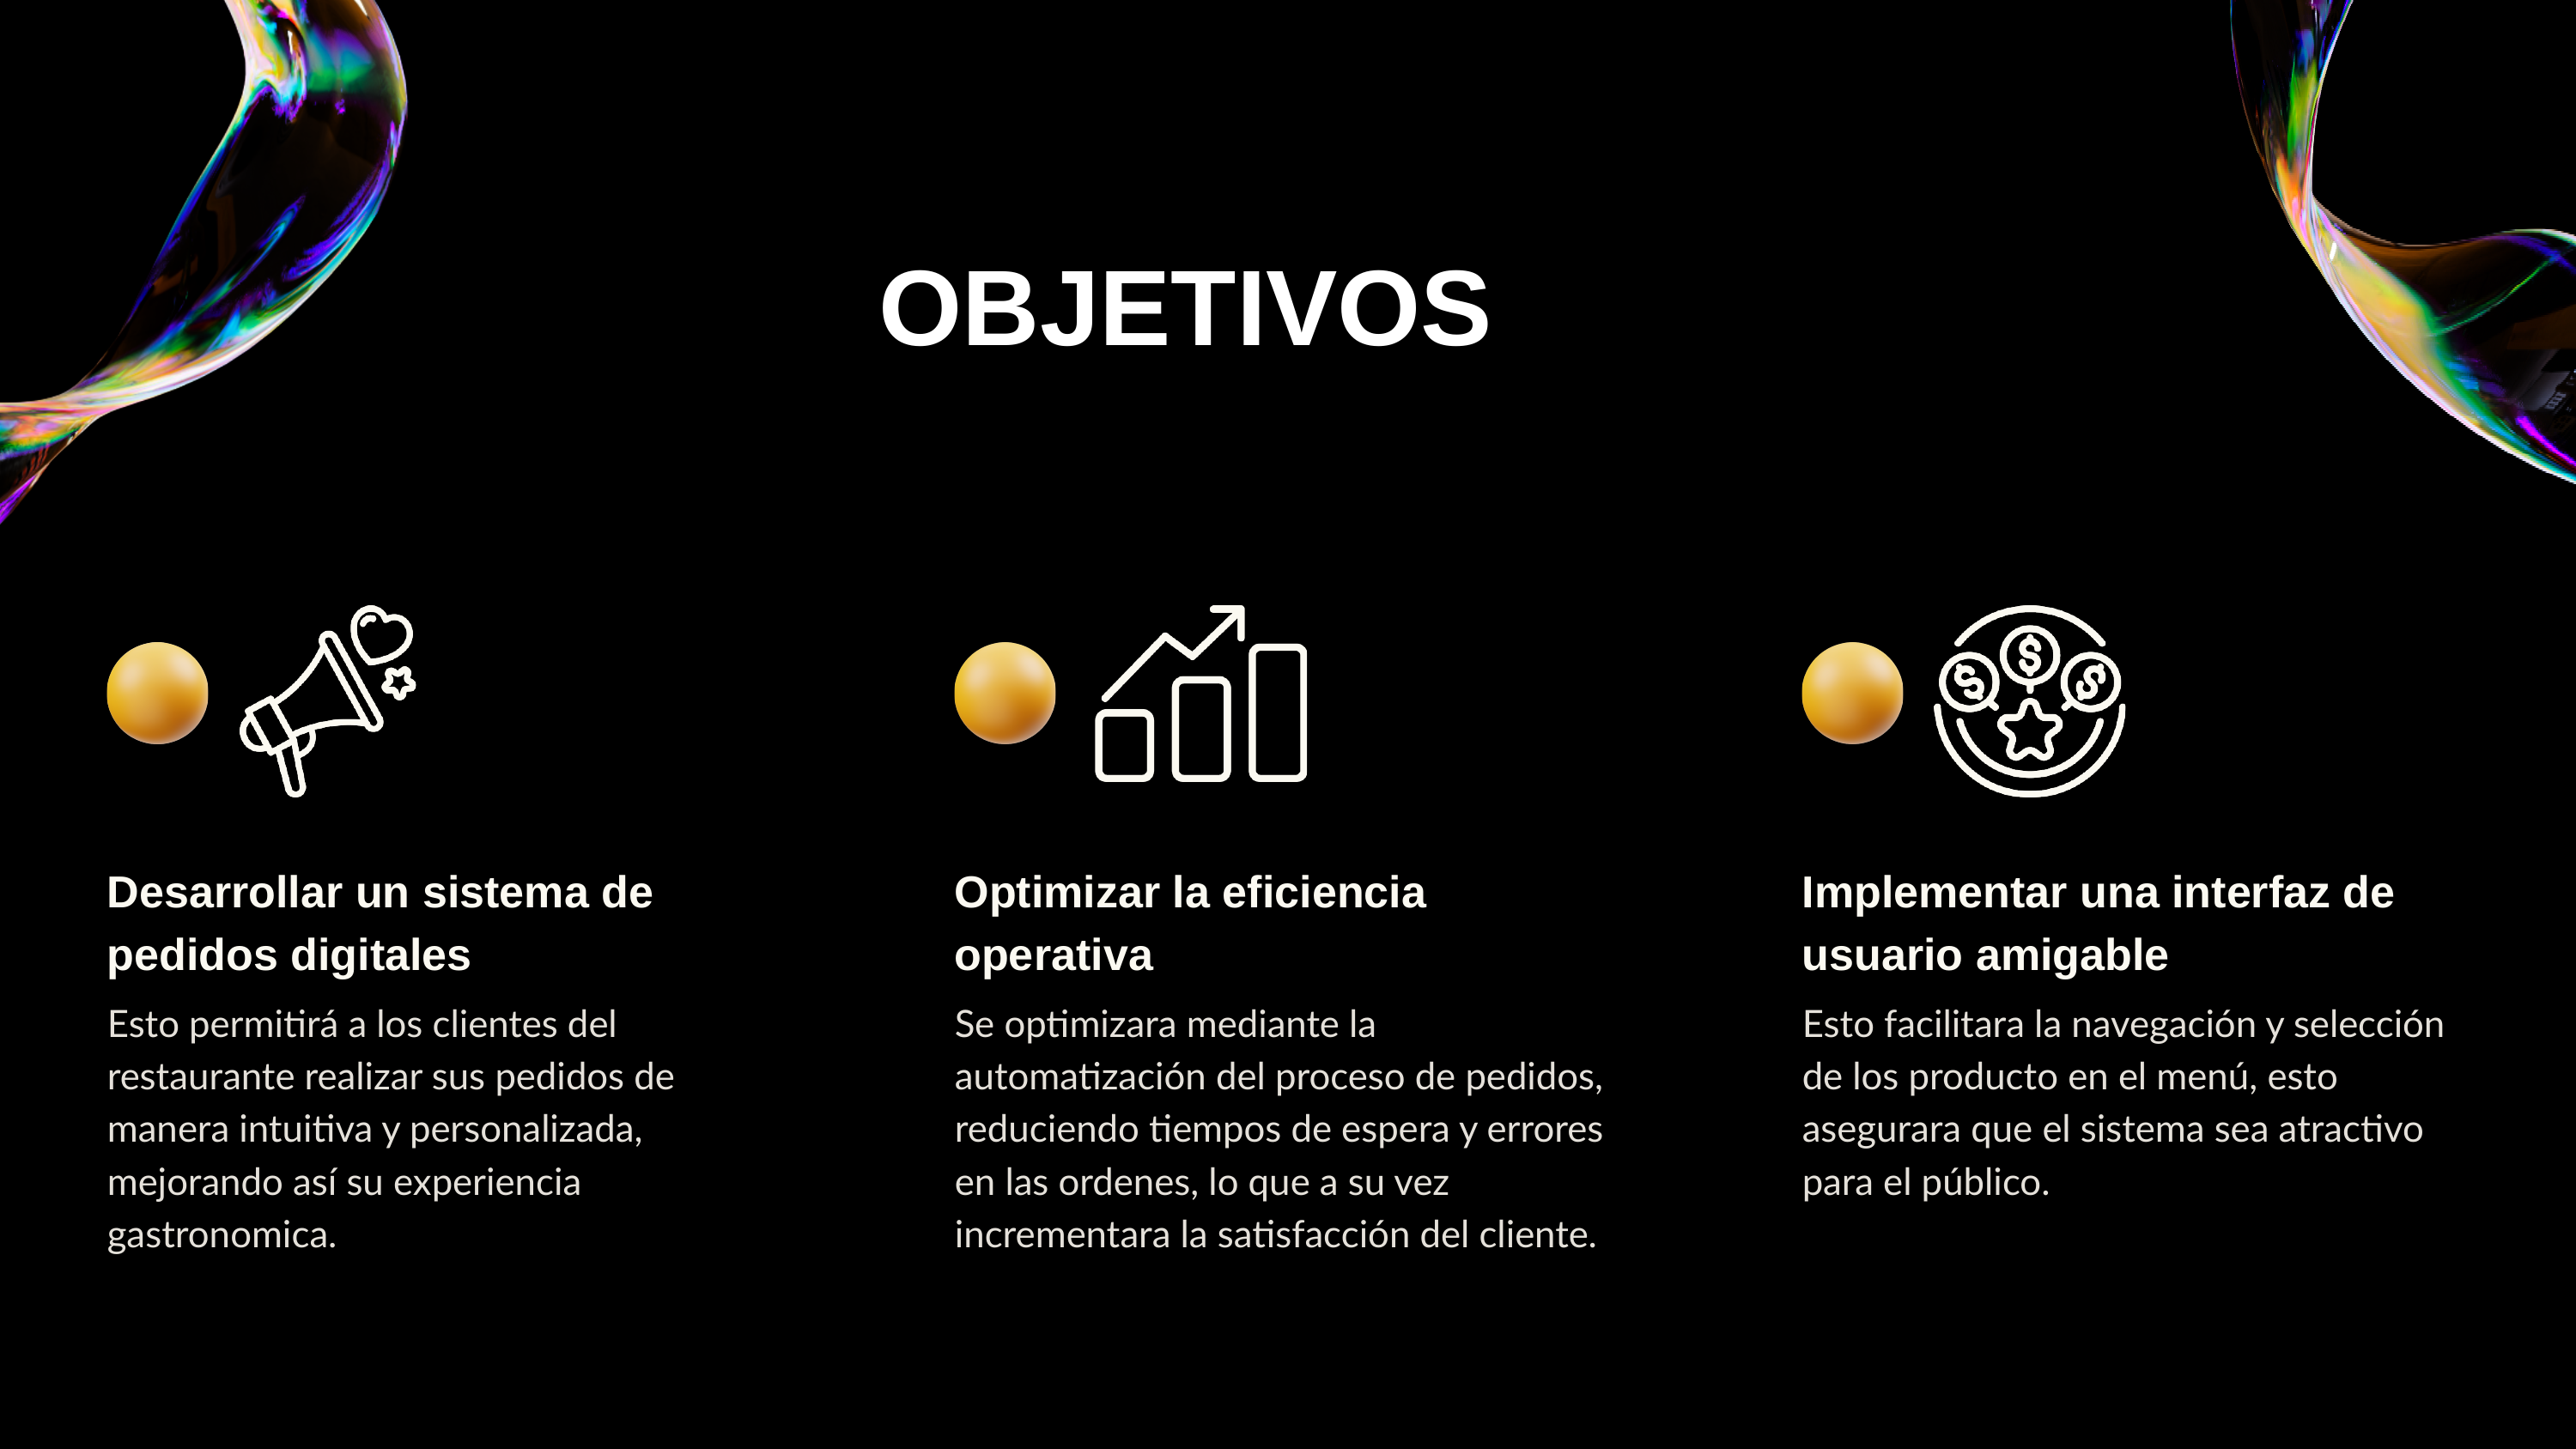

OBJETIVOS

Desarrollar un sistema de pedidos digitales
Optimizar la eficiencia operativa
Implementar una interfaz de usuario amigable
Esto permitirá a los clientes del restaurante realizar sus pedidos de manera intuitiva y personalizada, mejorando así su experiencia gastronomica.
Se optimizara mediante la automatización del proceso de pedidos, reduciendo tiempos de espera y errores en las ordenes, lo que a su vez incrementara la satisfacción del cliente.
Esto facilitara la navegación y selección de los producto en el menú, esto asegurara que el sistema sea atractivo para el público.